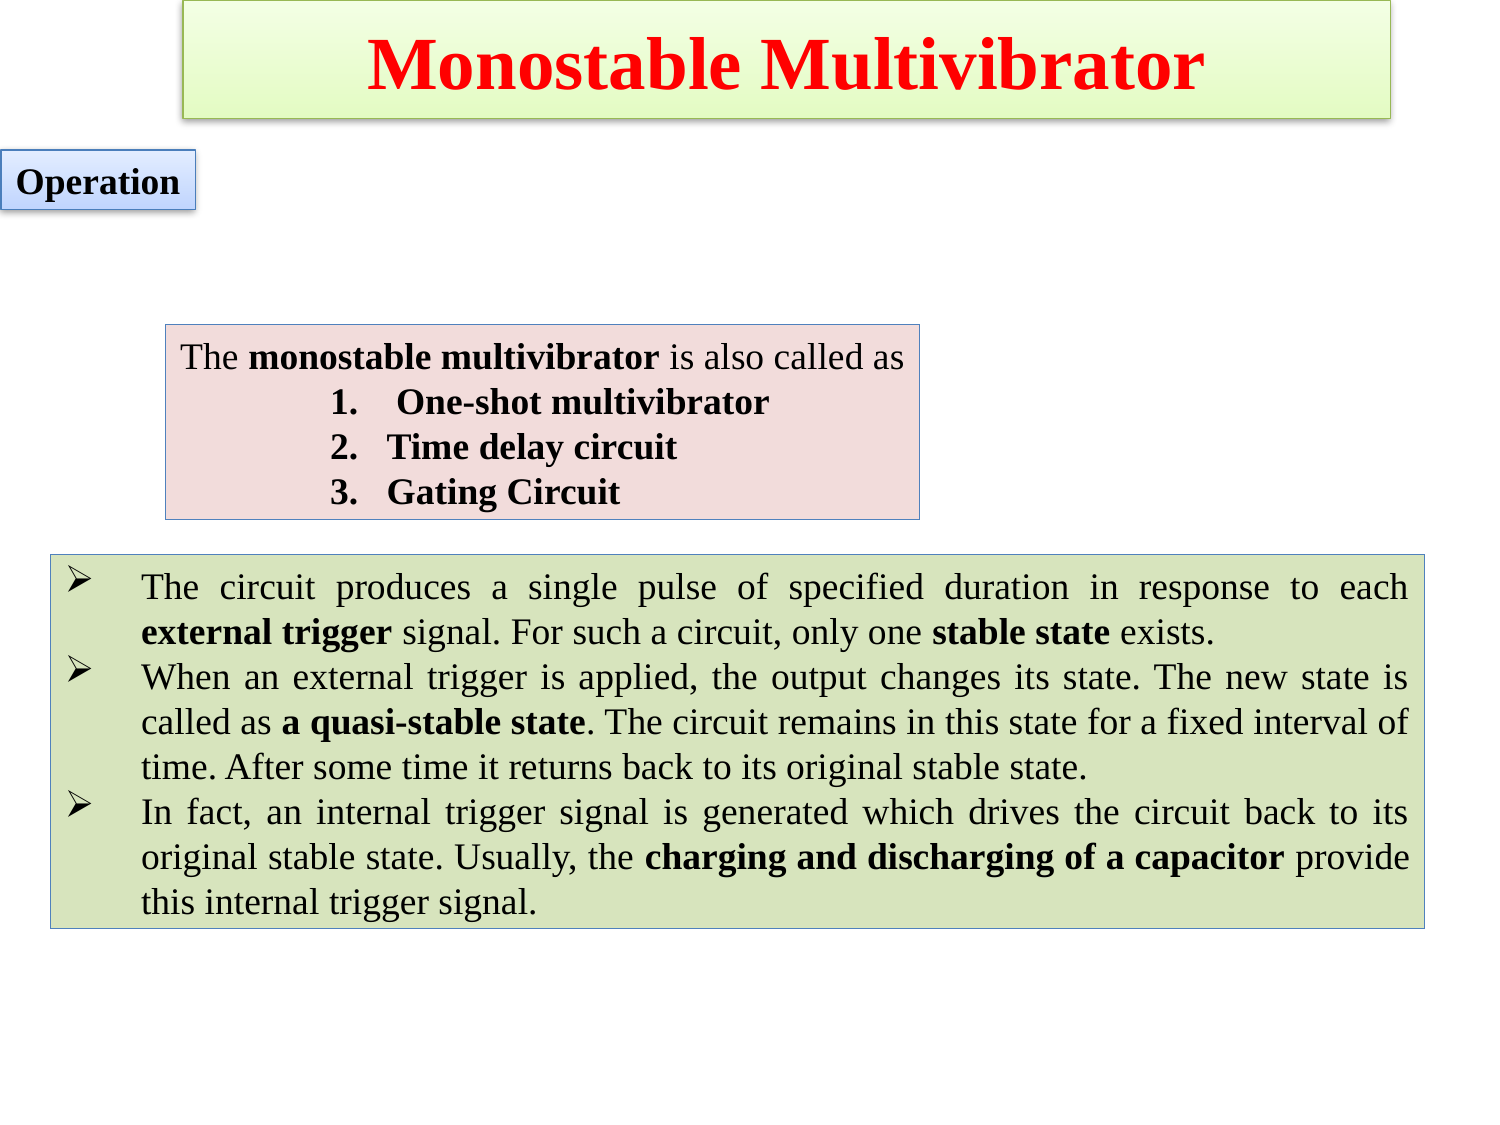

Monostable Multivibrator
Operation
The monostable multivibrator is also called as
 One-shot multivibrator
Time delay circuit
Gating Circuit
The circuit produces a single pulse of specified duration in response to each external trigger signal. For such a circuit, only one stable state exists.
When an external trigger is applied, the output changes its state. The new state is called as a quasi-stable state. The circuit remains in this state for a fixed interval of time. After some time it returns back to its original stable state.
In fact, an internal trigger signal is generated which drives the circuit back to its original stable state. Usually, the charging and discharging of a capacitor provide this internal trigger signal.